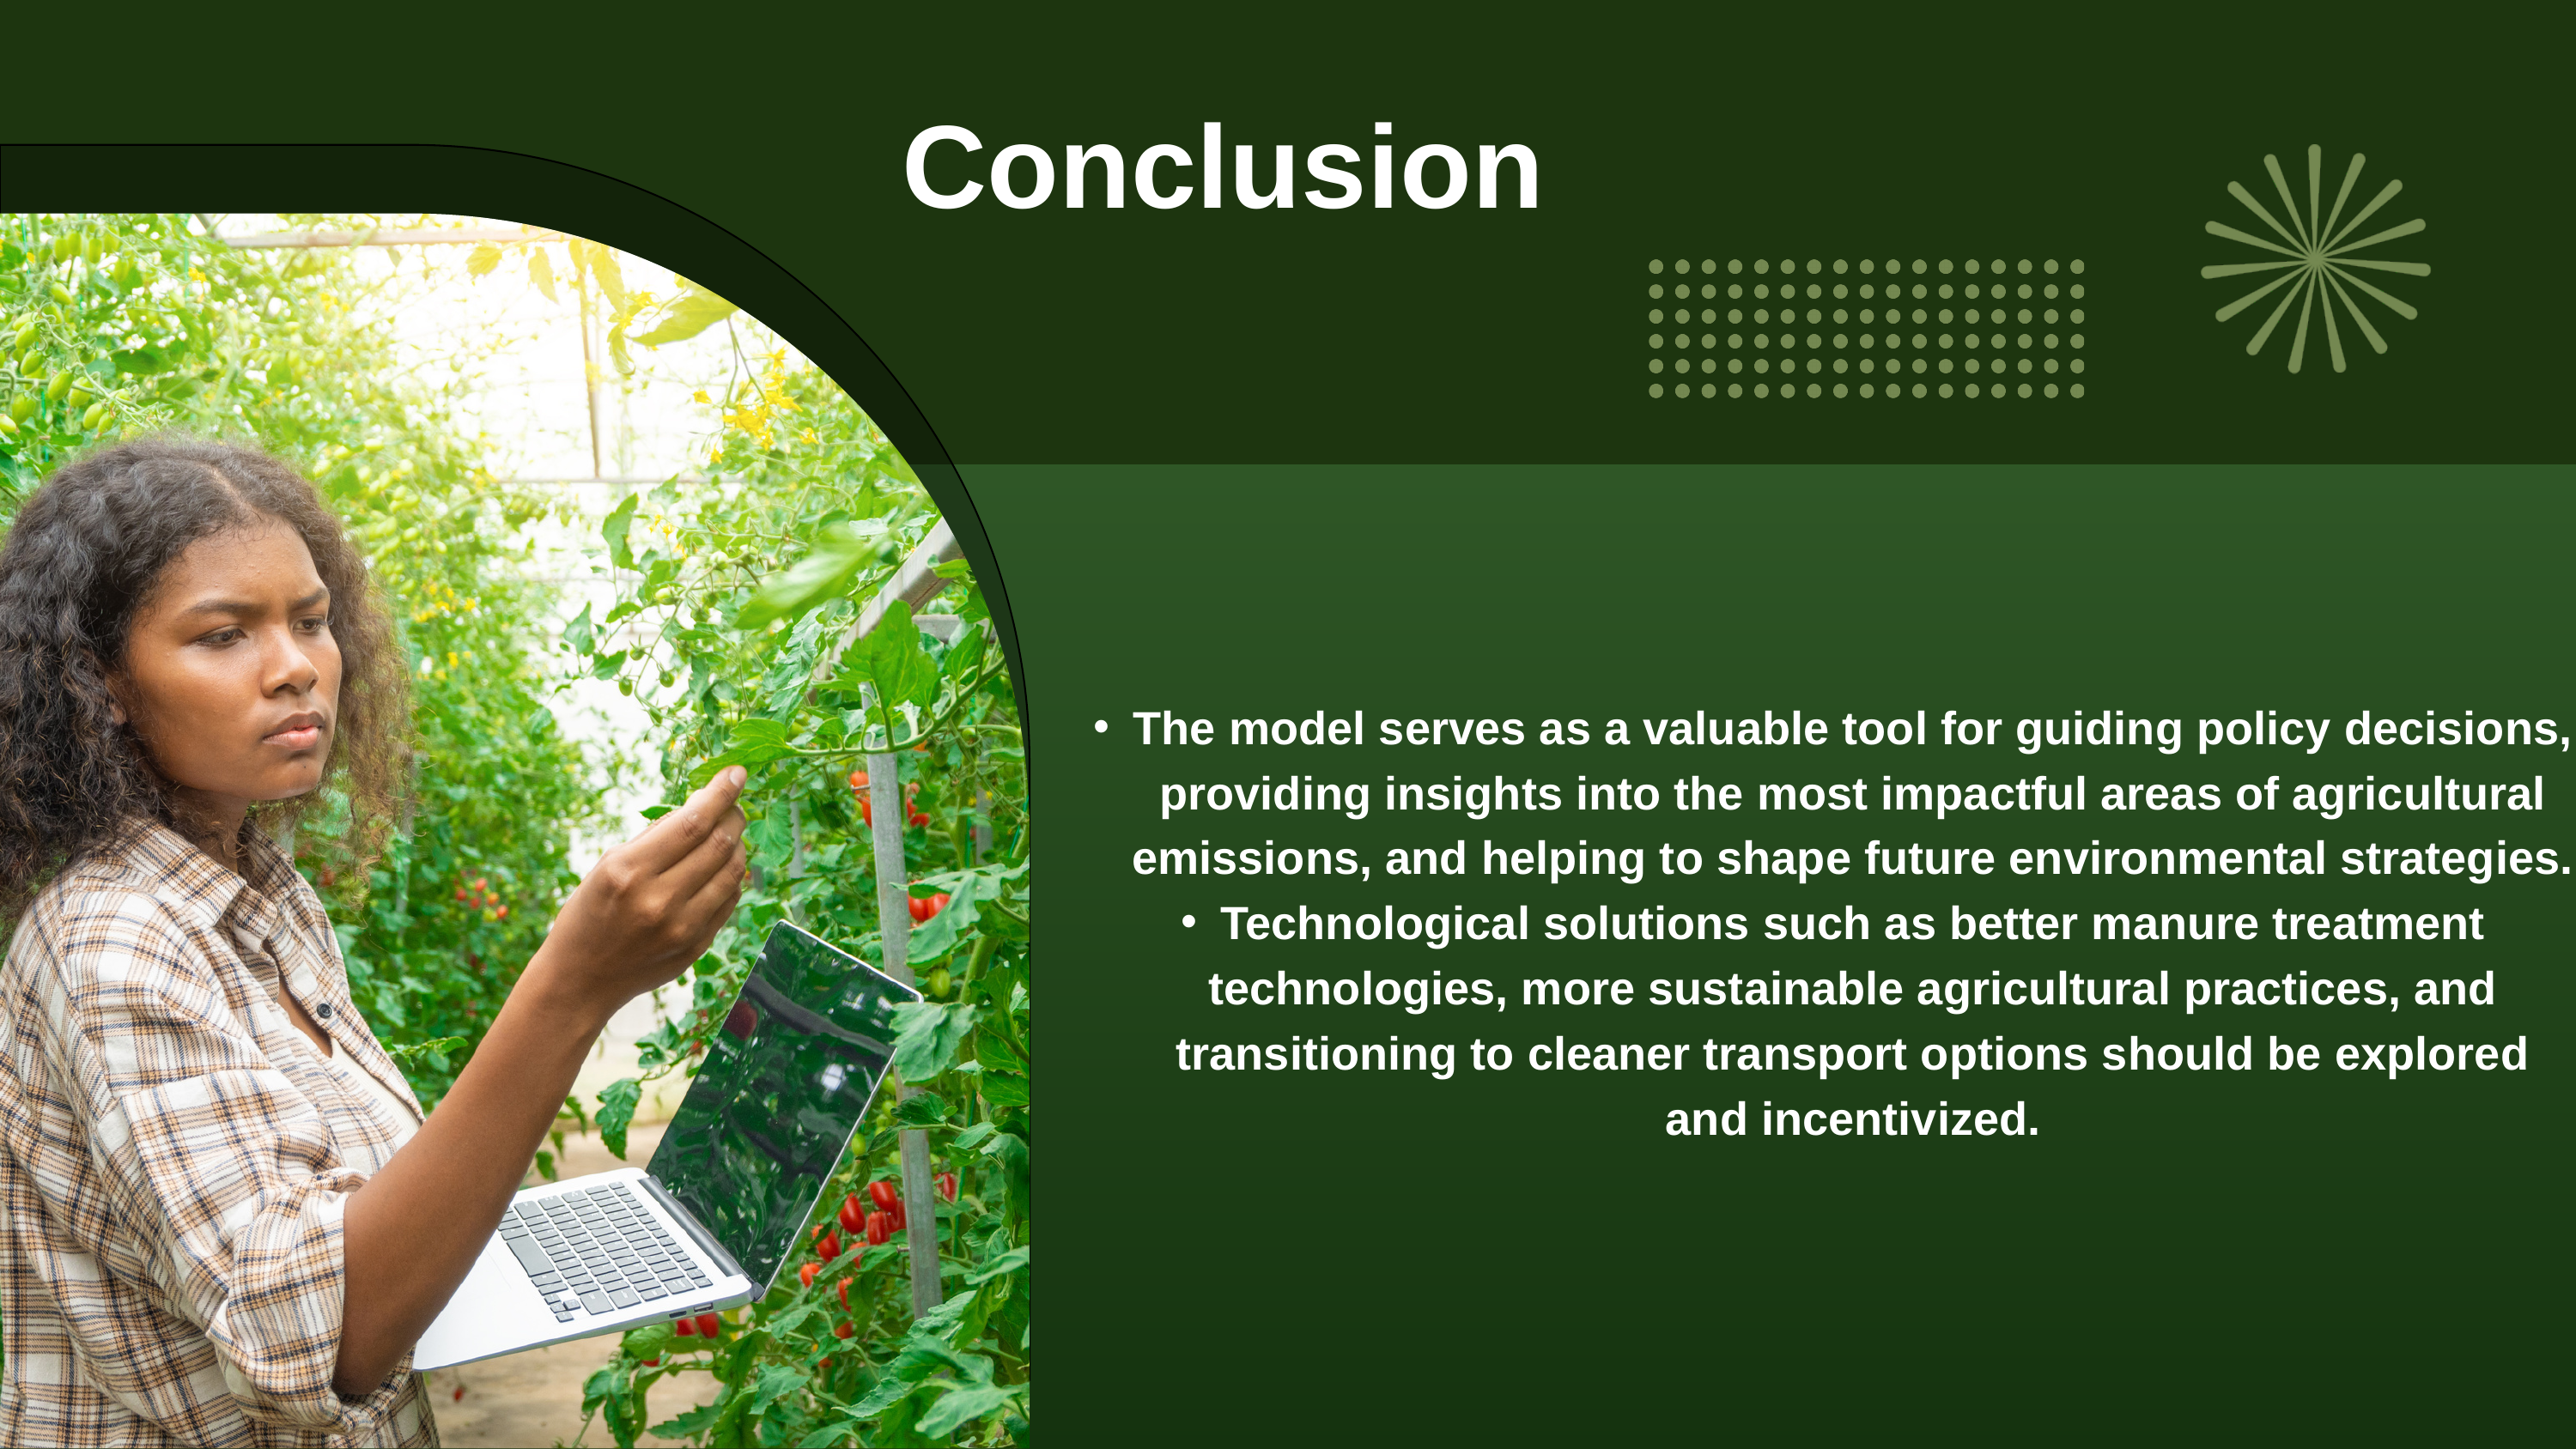

Conclusion

The model serves as a valuable tool for guiding policy decisions, providing insights into the most impactful areas of agricultural emissions, and helping to shape future environmental strategies.
Technological solutions such as better manure treatment technologies, more sustainable agricultural practices, and transitioning to cleaner transport options should be explored and incentivized.